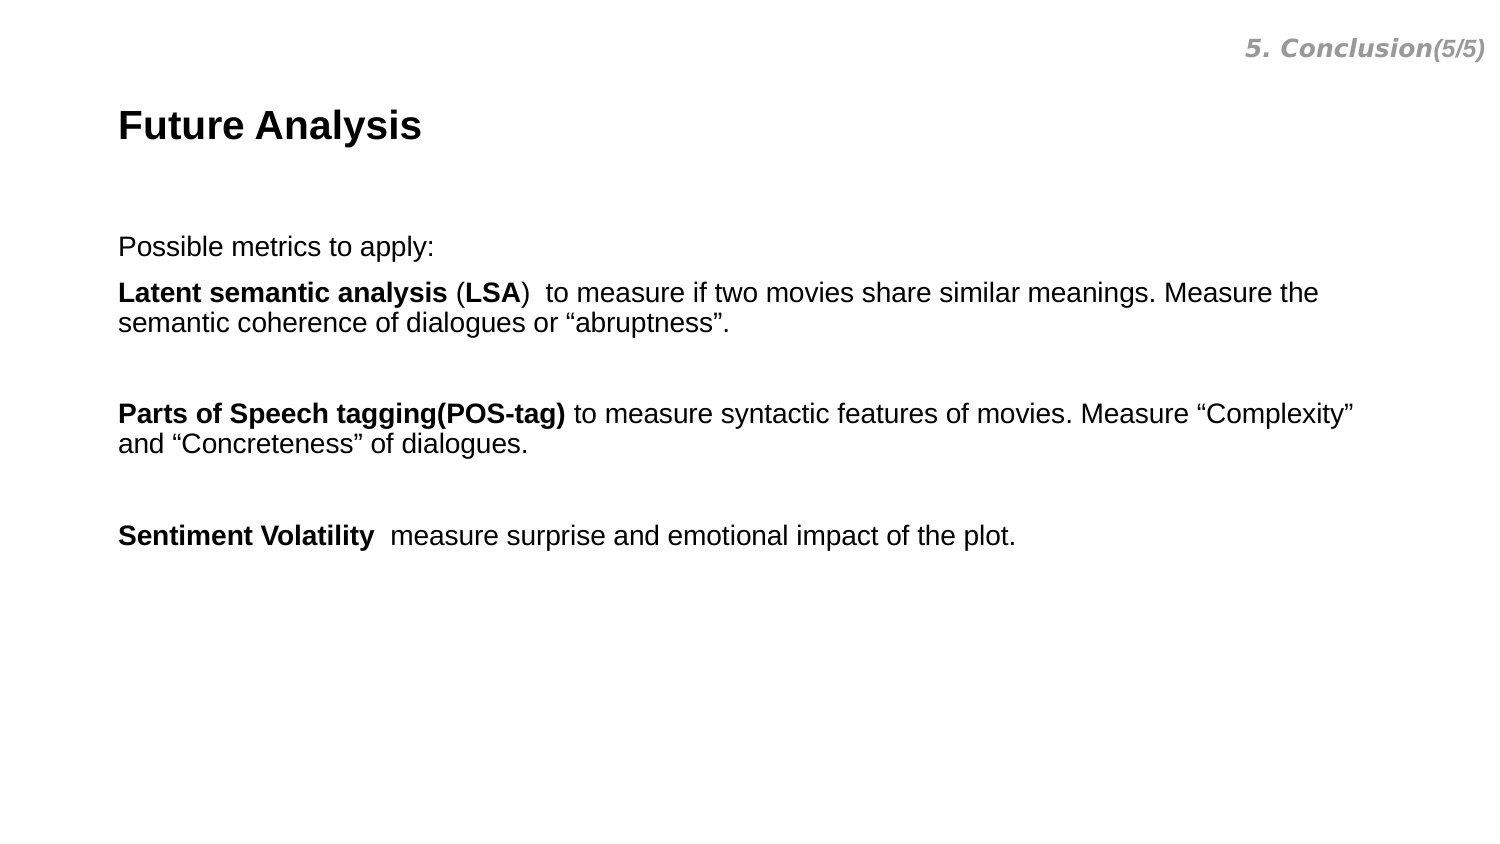

5. Conclusion(5/5)
# Future Analysis
Possible metrics to apply:
Latent semantic analysis (LSA)  to measure if two movies share similar meanings. Measure the semantic coherence of dialogues or “abruptness”.

Parts of Speech tagging(POS-tag) to measure syntactic features of movies. Measure “Complexity” and “Concreteness” of dialogues.

Sentiment Volatility  measure surprise and emotional impact of the plot.